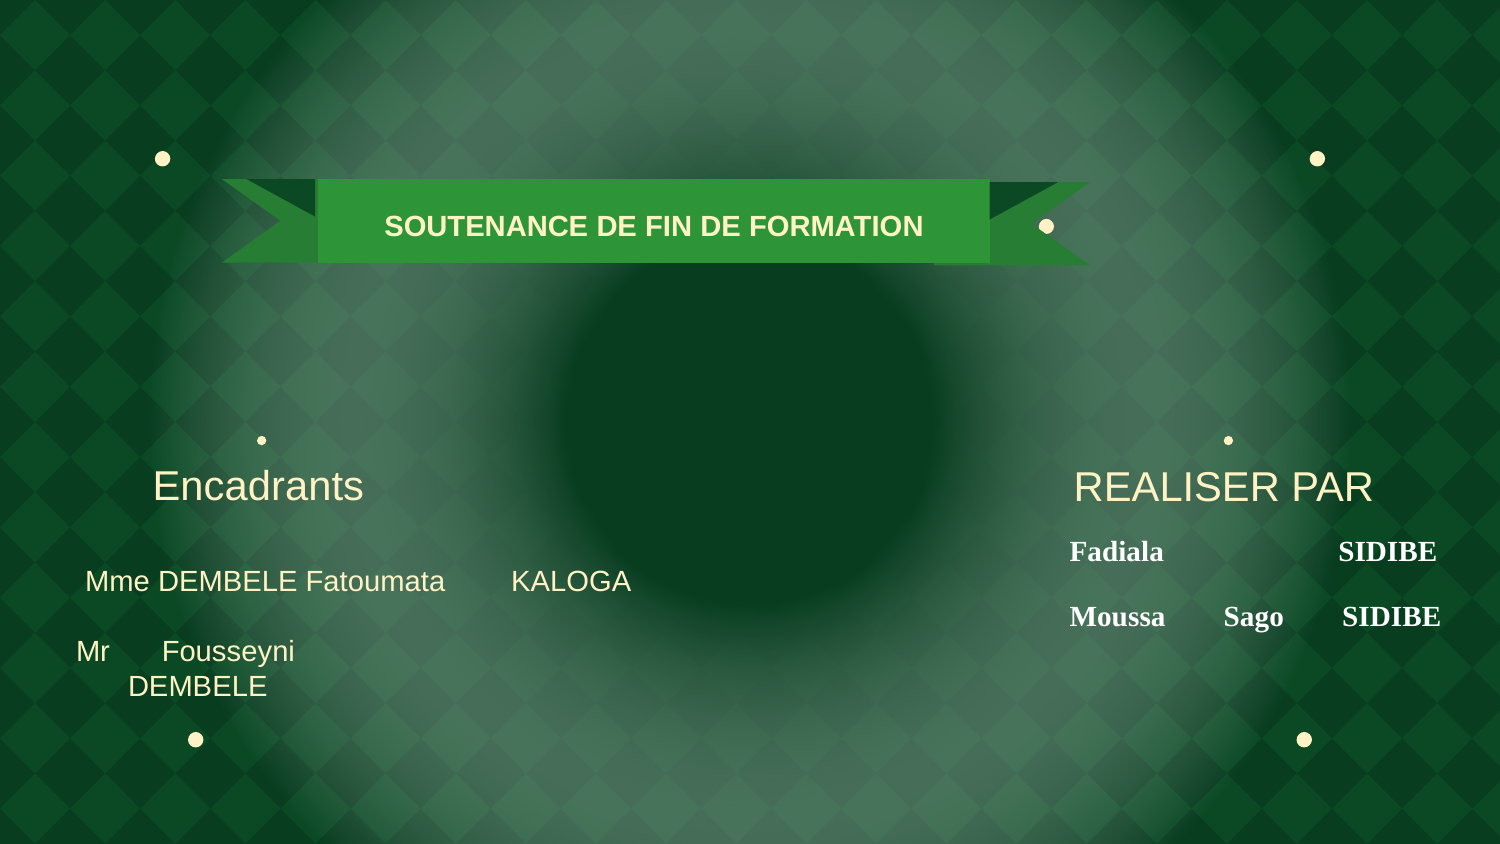

SOUTENANCE DE FIN DE FORMATION

Encadrants

REALISER PAR

Fadiala                        SIDIBE
Moussa        Sago        SIDIBE
 Mme DEMBELE Fatoumata        KALOGA

Mr    Fousseyni                            DEMBELE